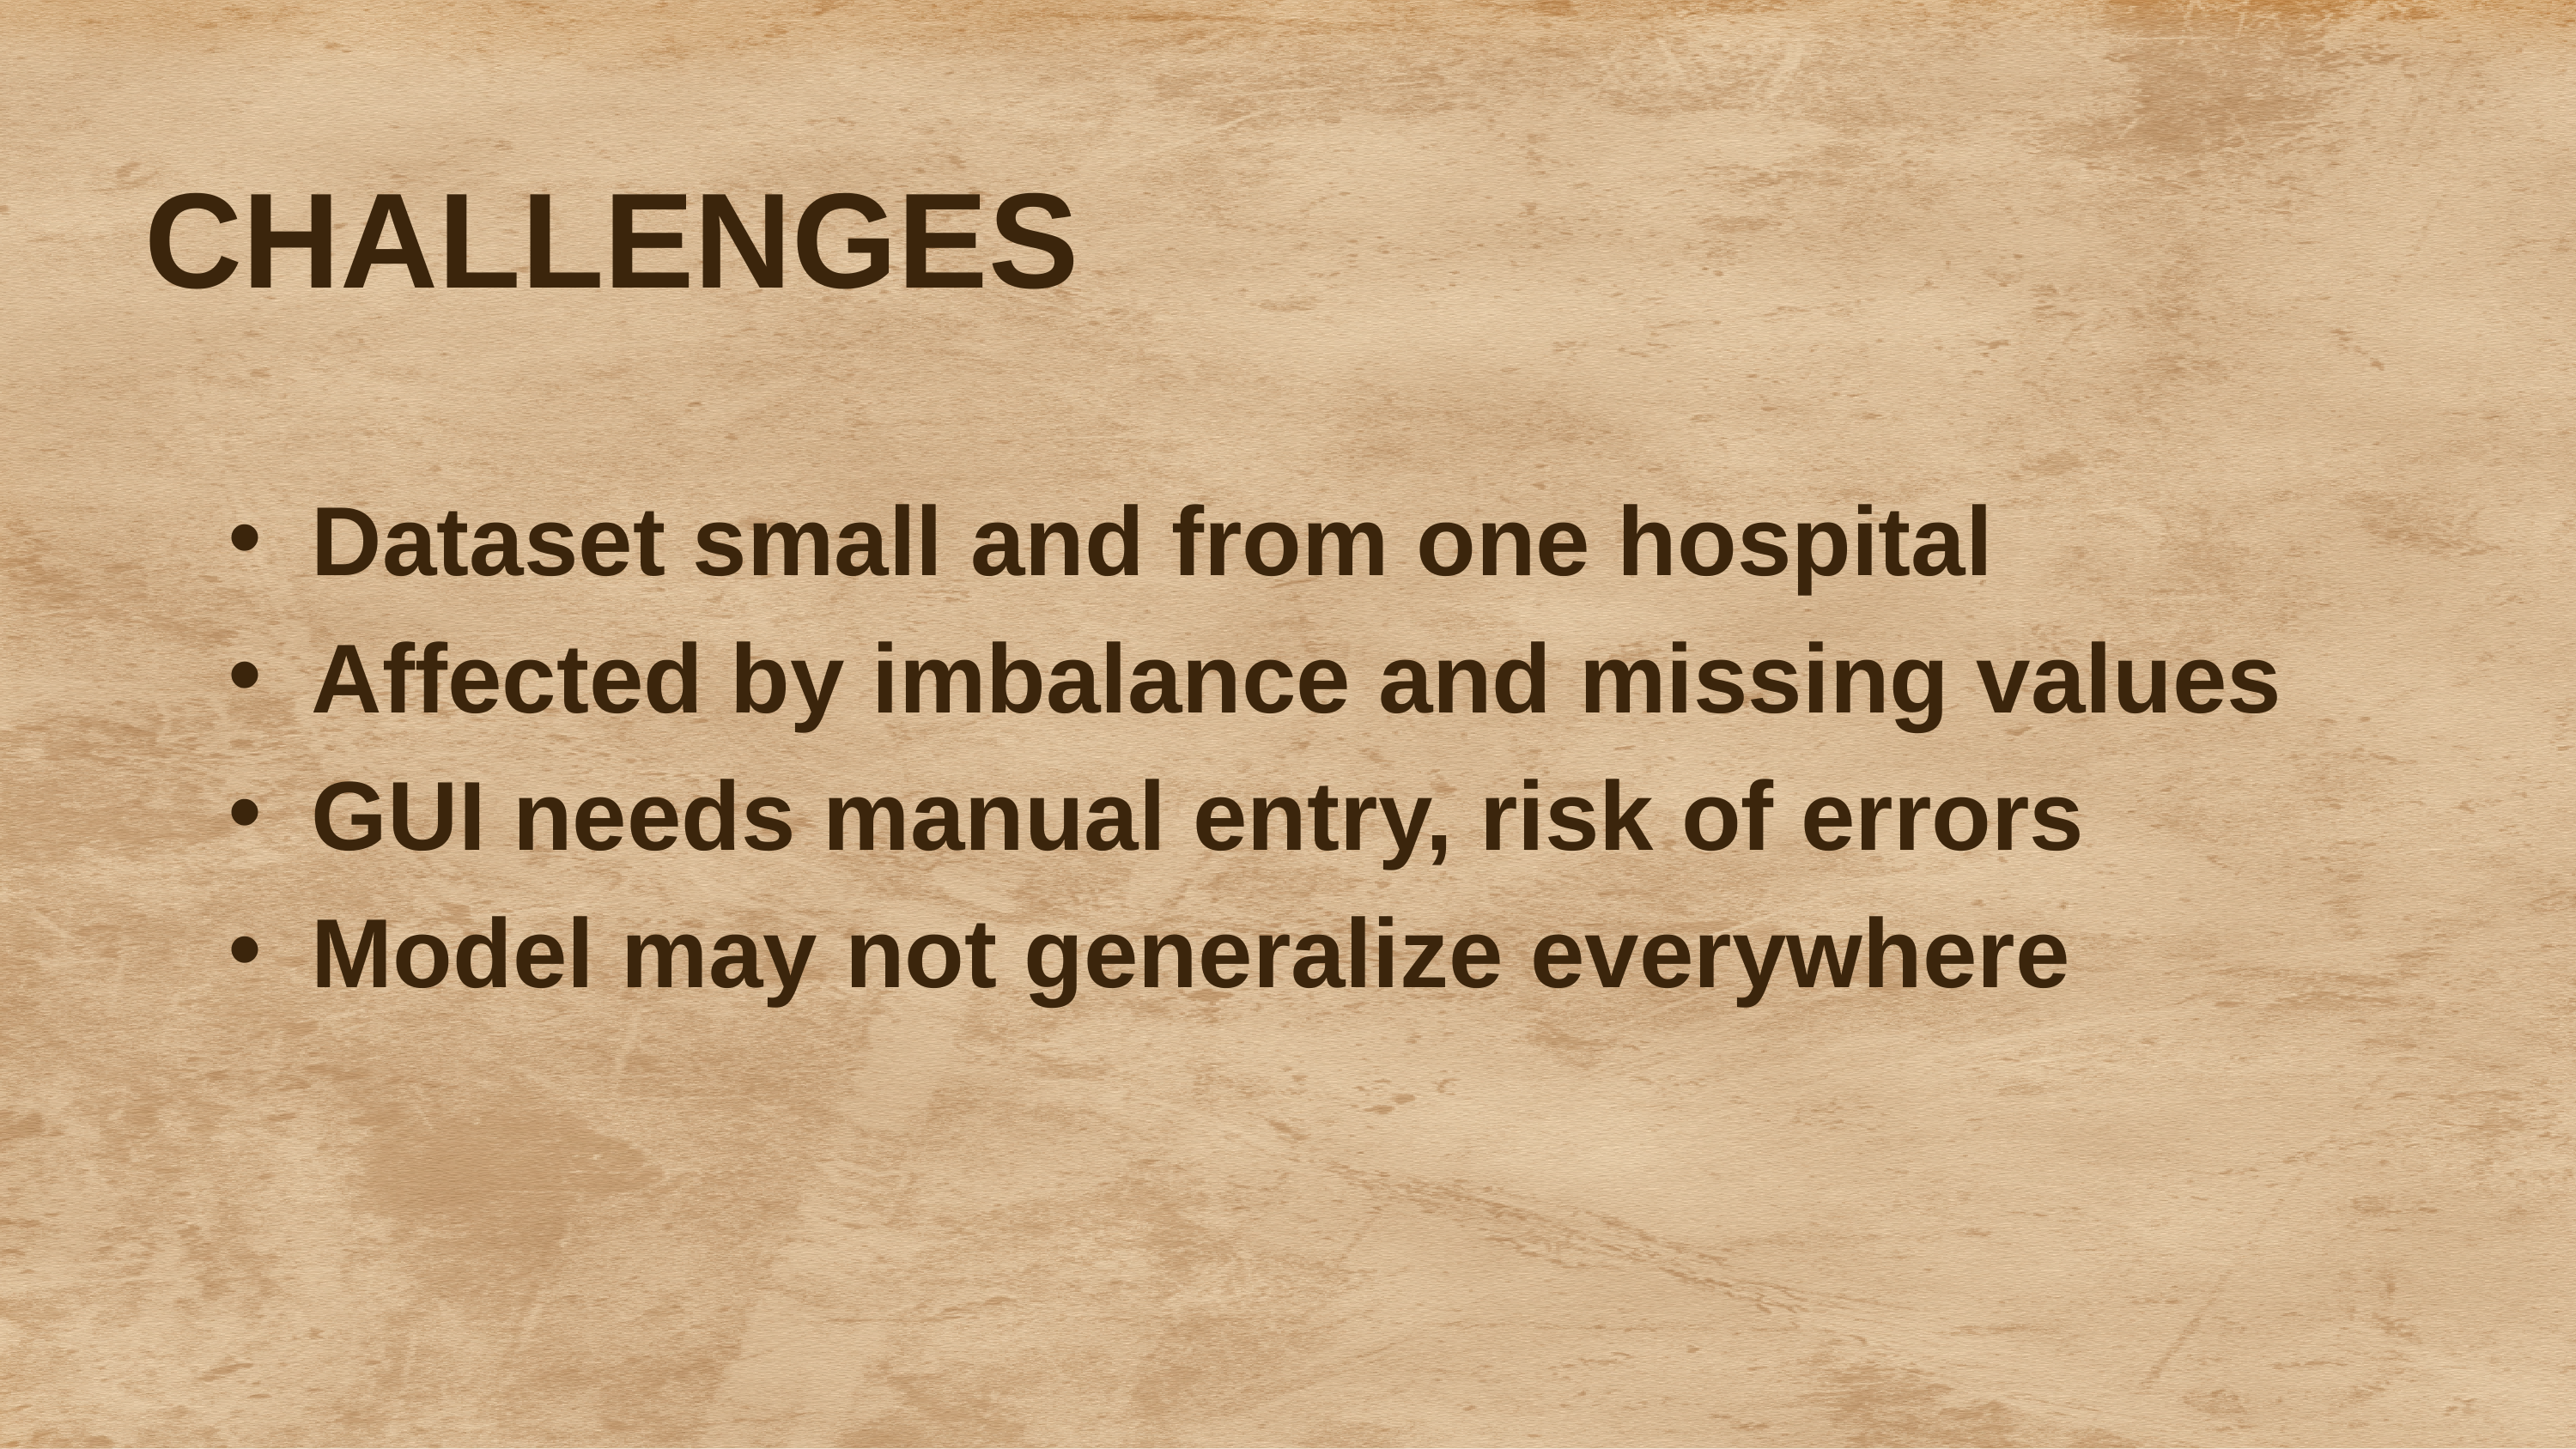

CHALLENGES
Dataset small and from one hospital
Affected by imbalance and missing values
GUI needs manual entry, risk of errors
Model may not generalize everywhere